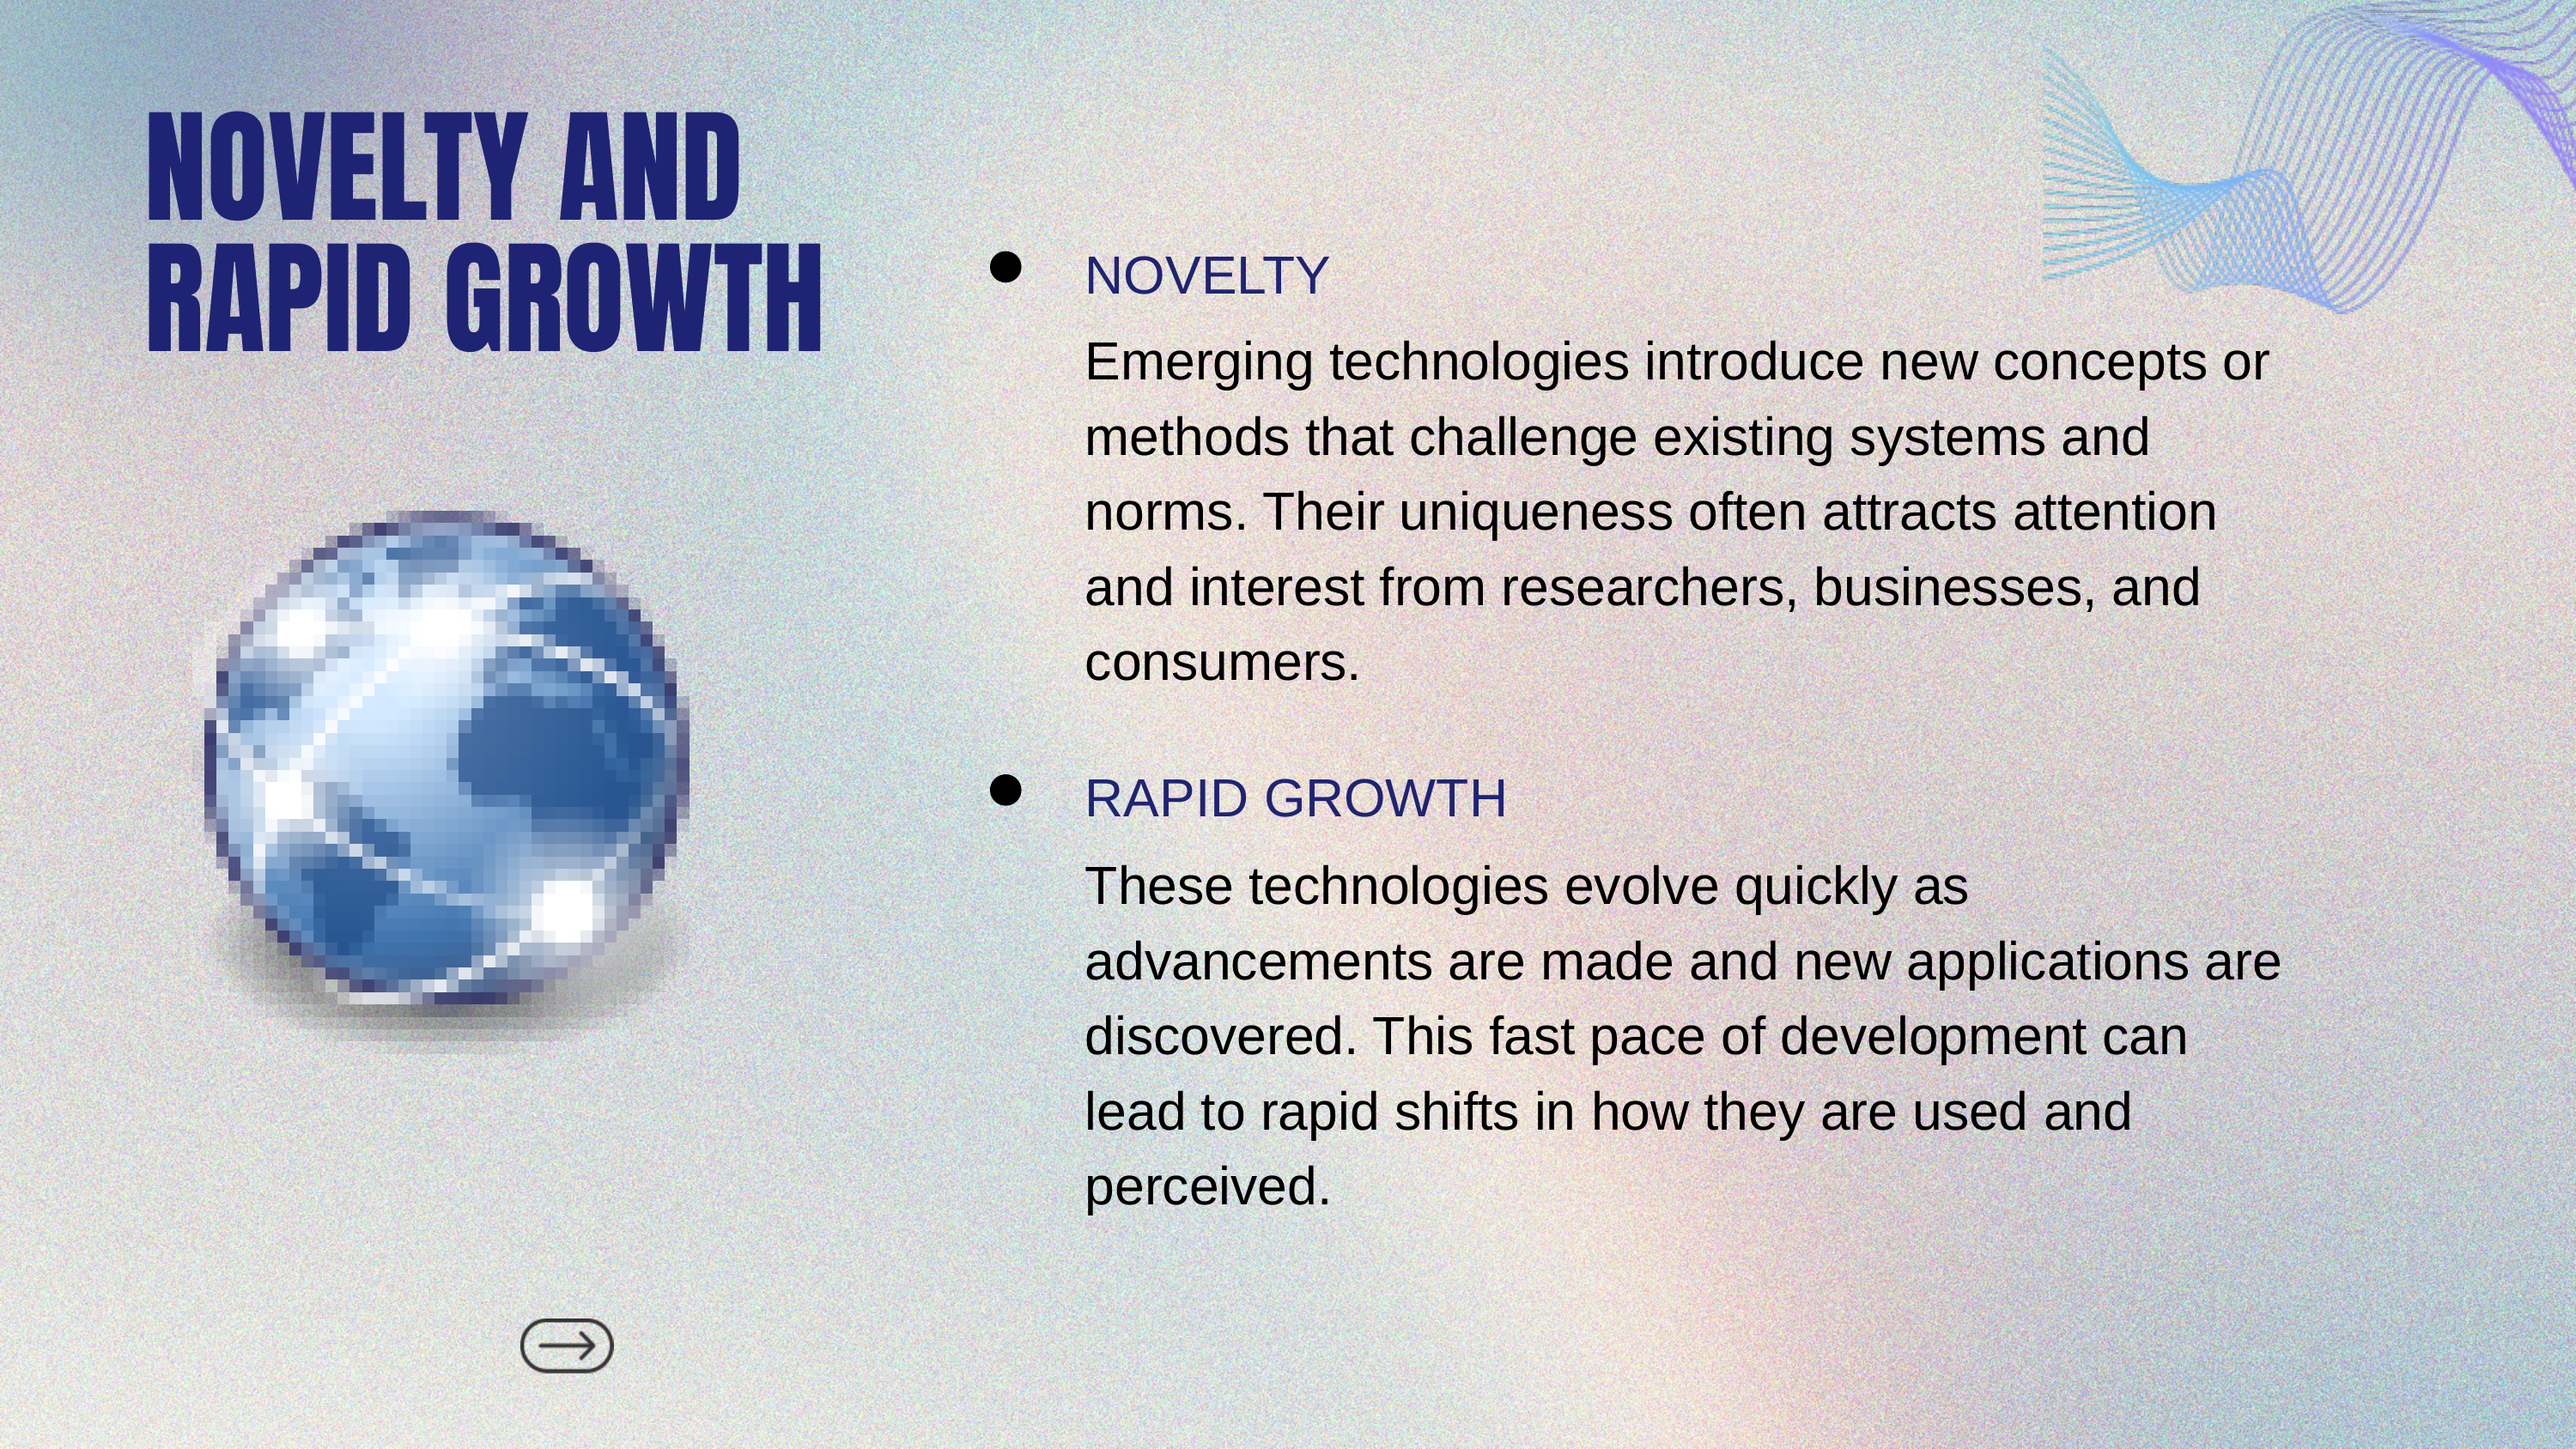

NOVELTY AND
RAPID GROWTH
NOVELTY

Emerging technologies introduce new concepts or methods that challenge existing systems and norms. Their uniqueness often attracts attention and interest from researchers, businesses, and consumers.

RAPID GROWTH

These technologies evolve quickly as advancements are made and new applications are discovered. This fast pace of development can lead to rapid shifts in how they are used and perceived.